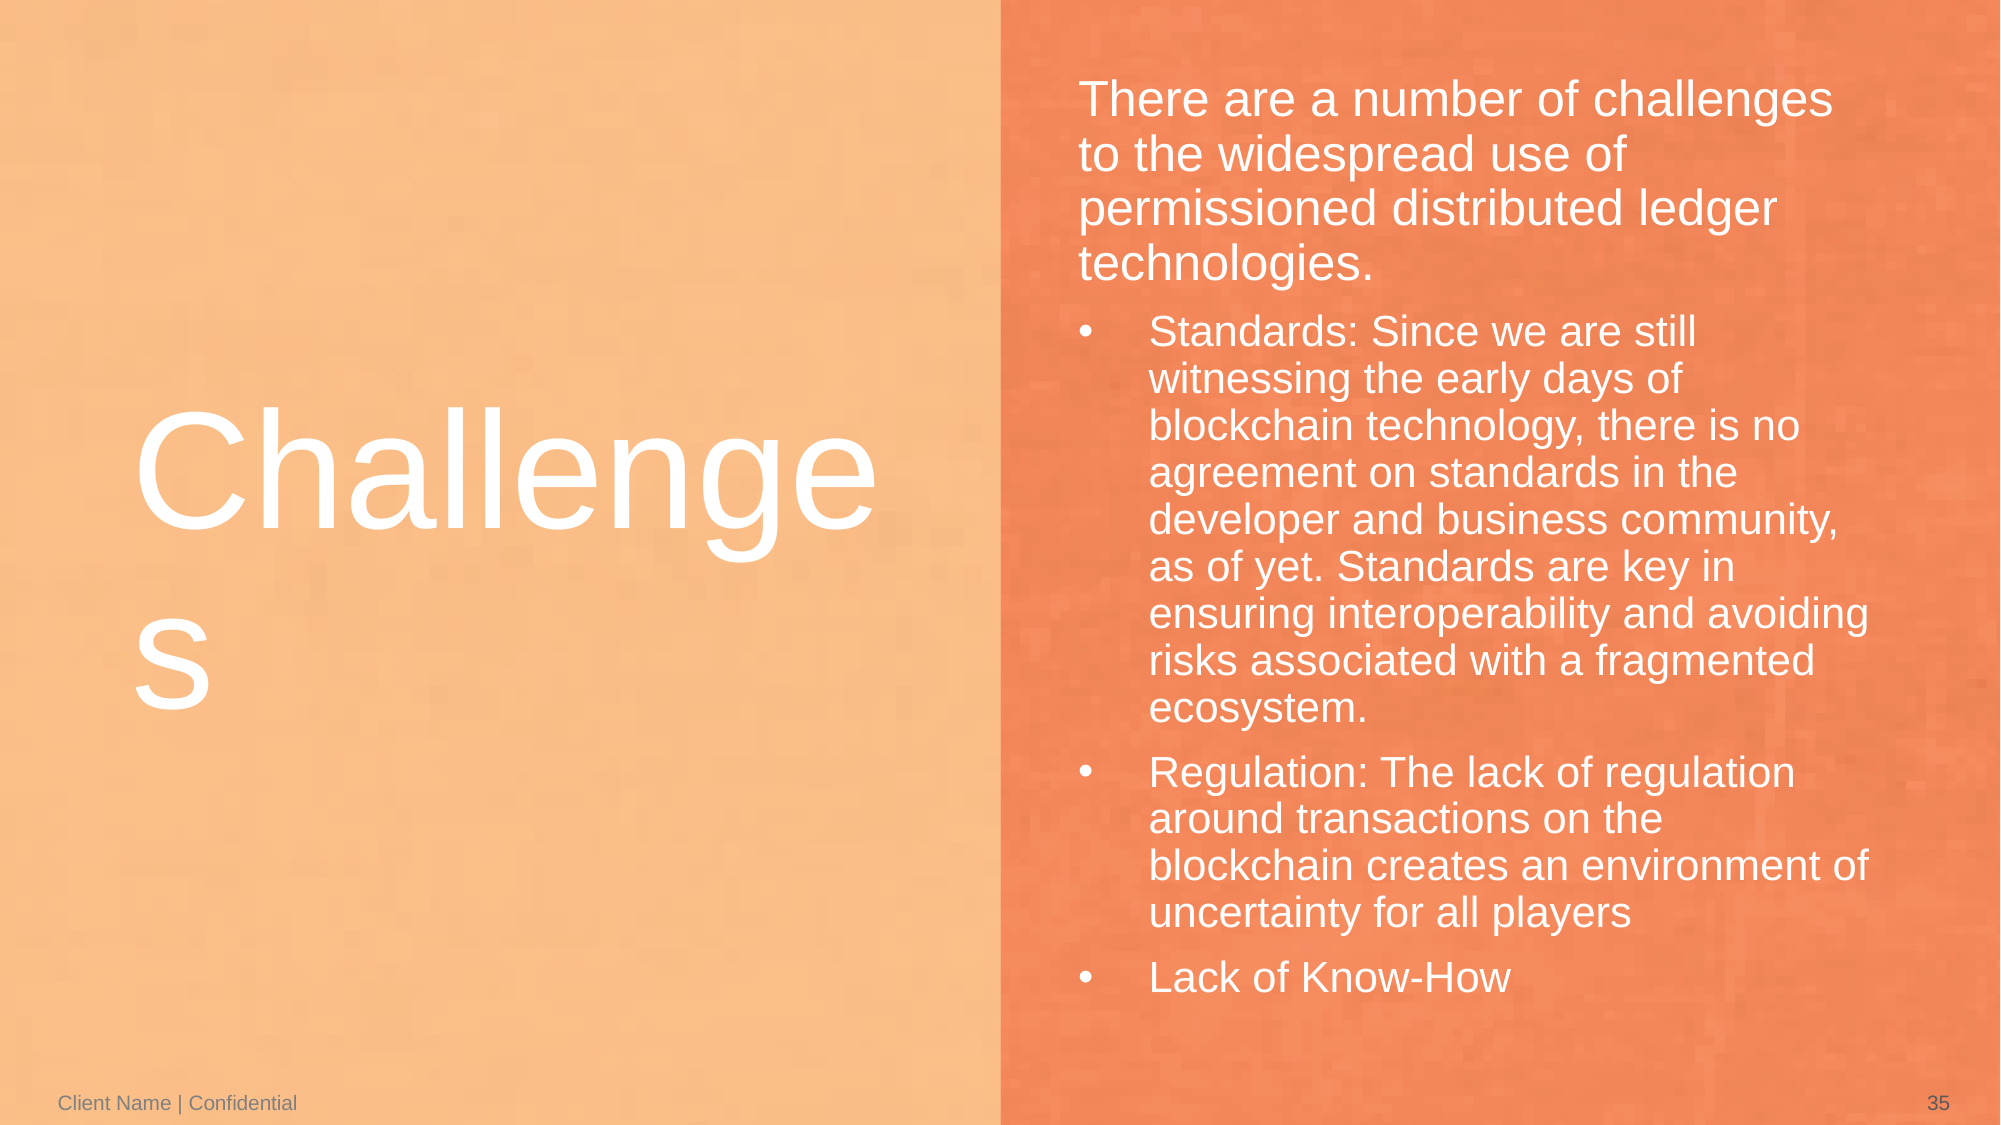

# Challenges
There are a number of challenges to the widespread use of permissioned distributed ledger technologies.
Standards: Since we are still witnessing the early days of blockchain technology, there is no agreement on standards in the developer and business community, as of yet. Standards are key in ensuring interoperability and avoiding risks associated with a fragmented ecosystem.
Regulation: The lack of regulation around transactions on the blockchain creates an environment of uncertainty for all players
Lack of Know-How